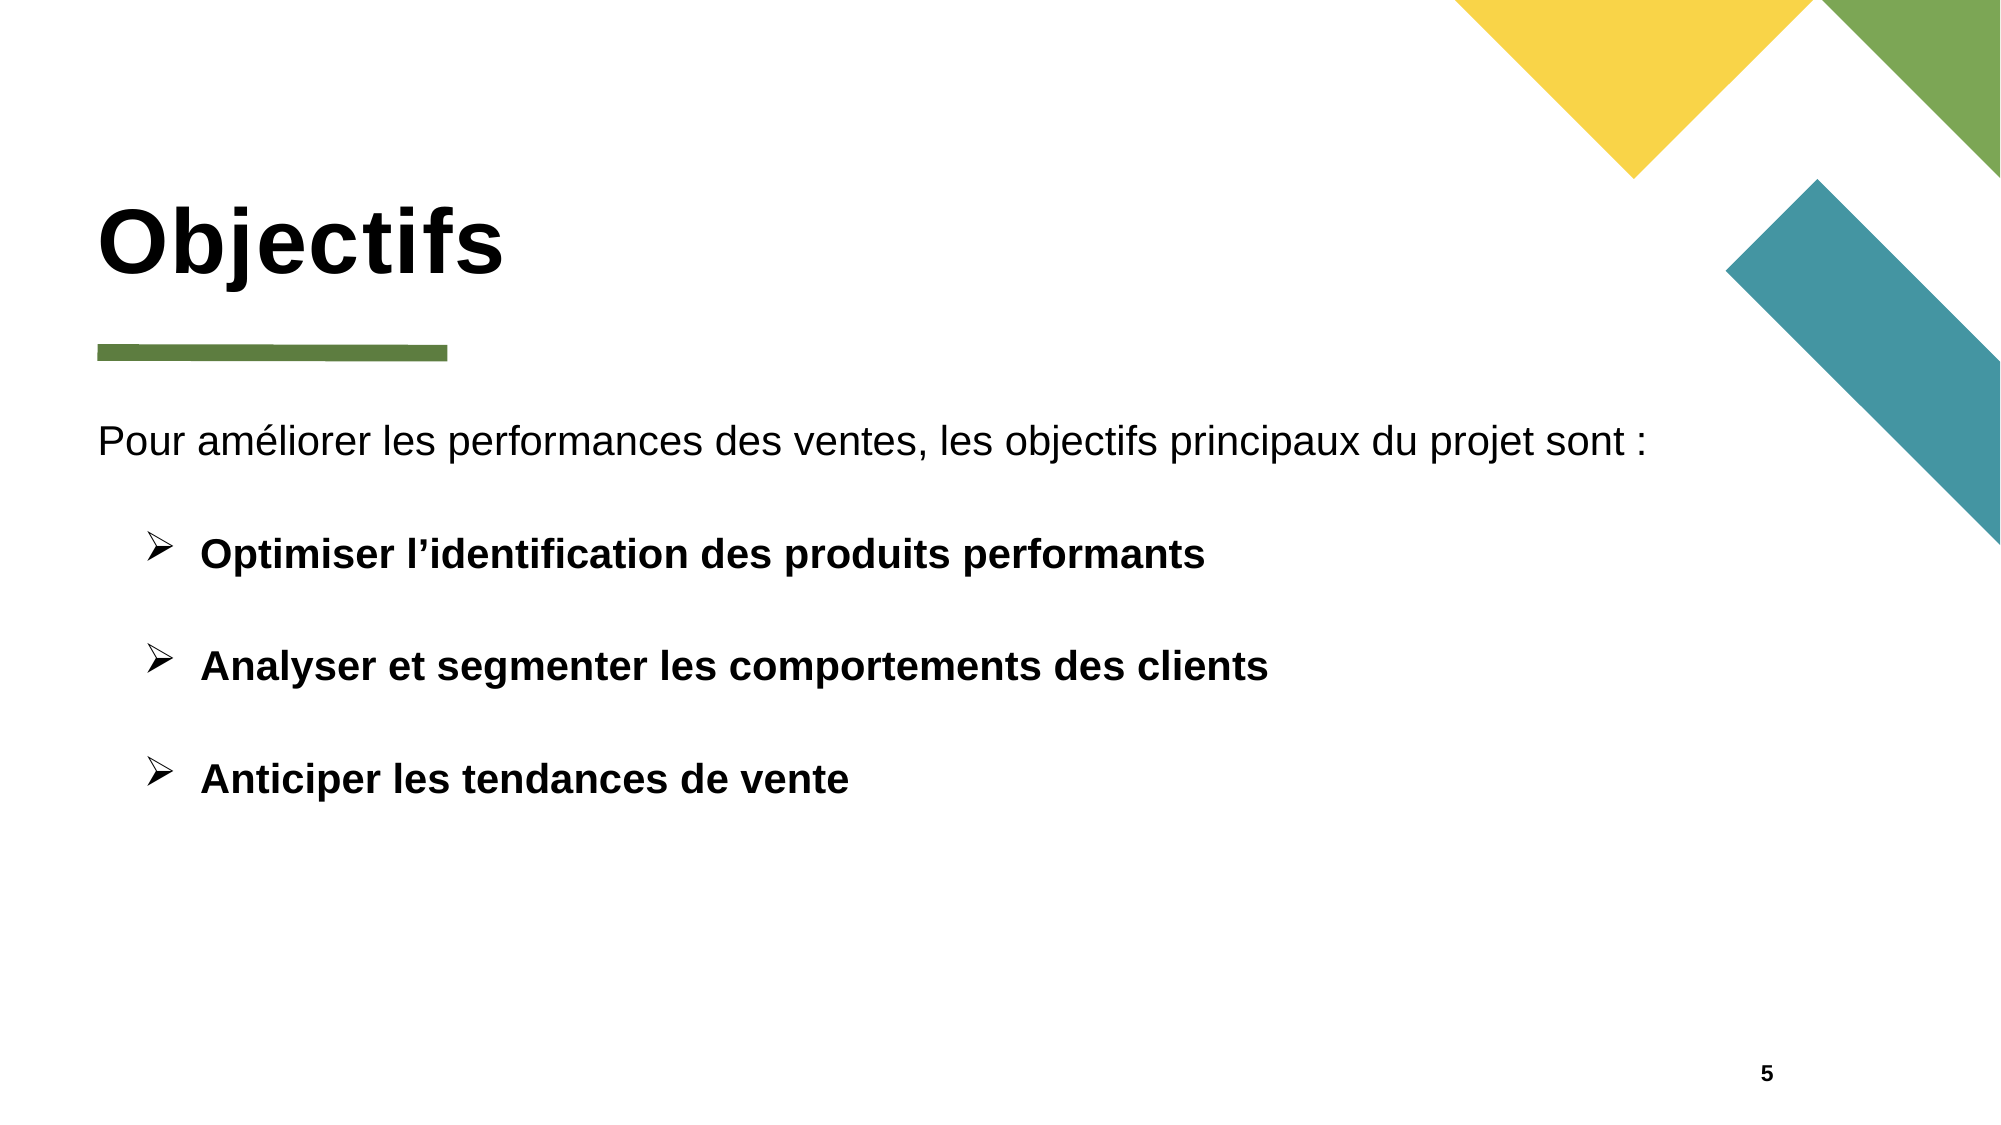

# Objectifs
Pour améliorer les performances des ventes, les objectifs principaux du projet sont :
Optimiser l’identification des produits performants
Analyser et segmenter les comportements des clients
Anticiper les tendances de vente
5